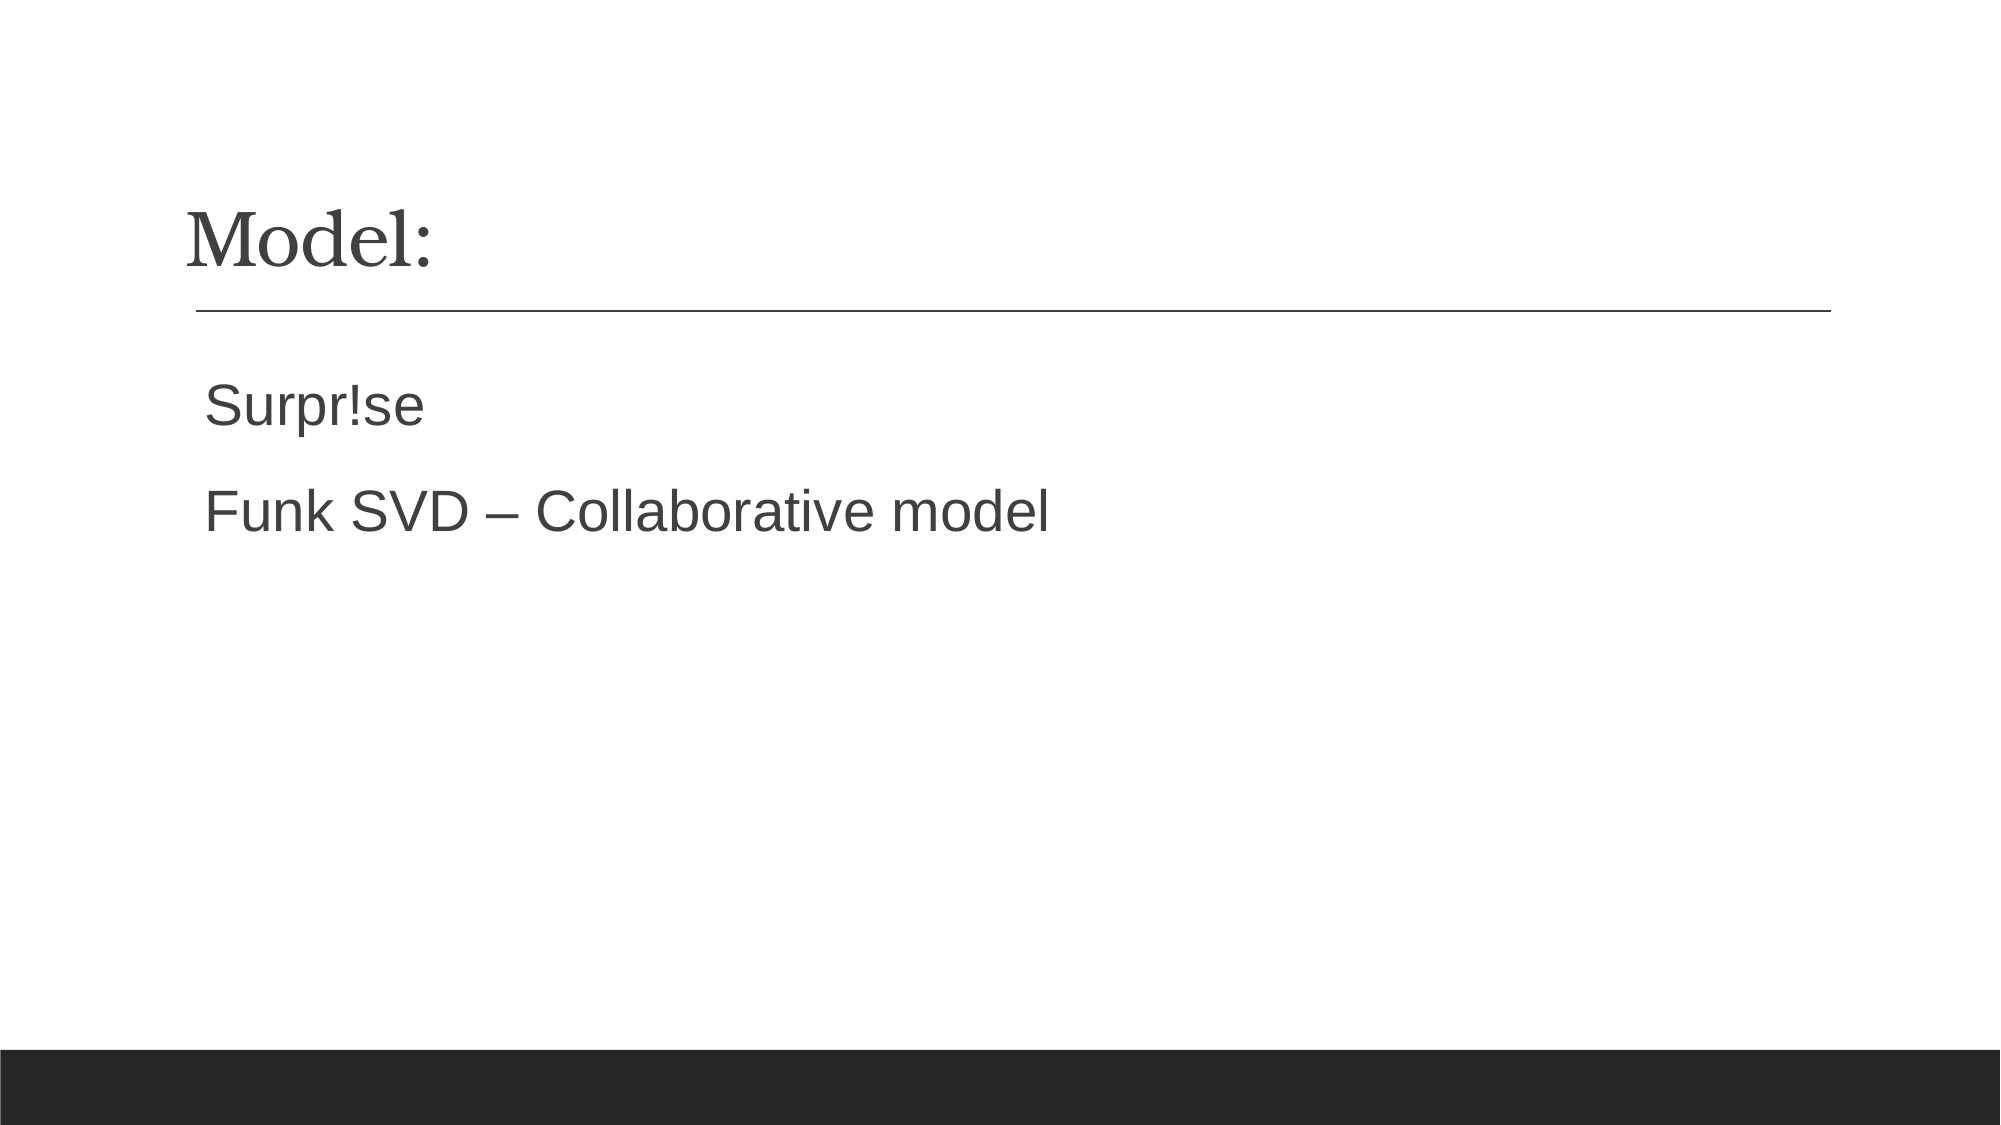

# Model:
Surpr!se
Funk SVD – Collaborative model